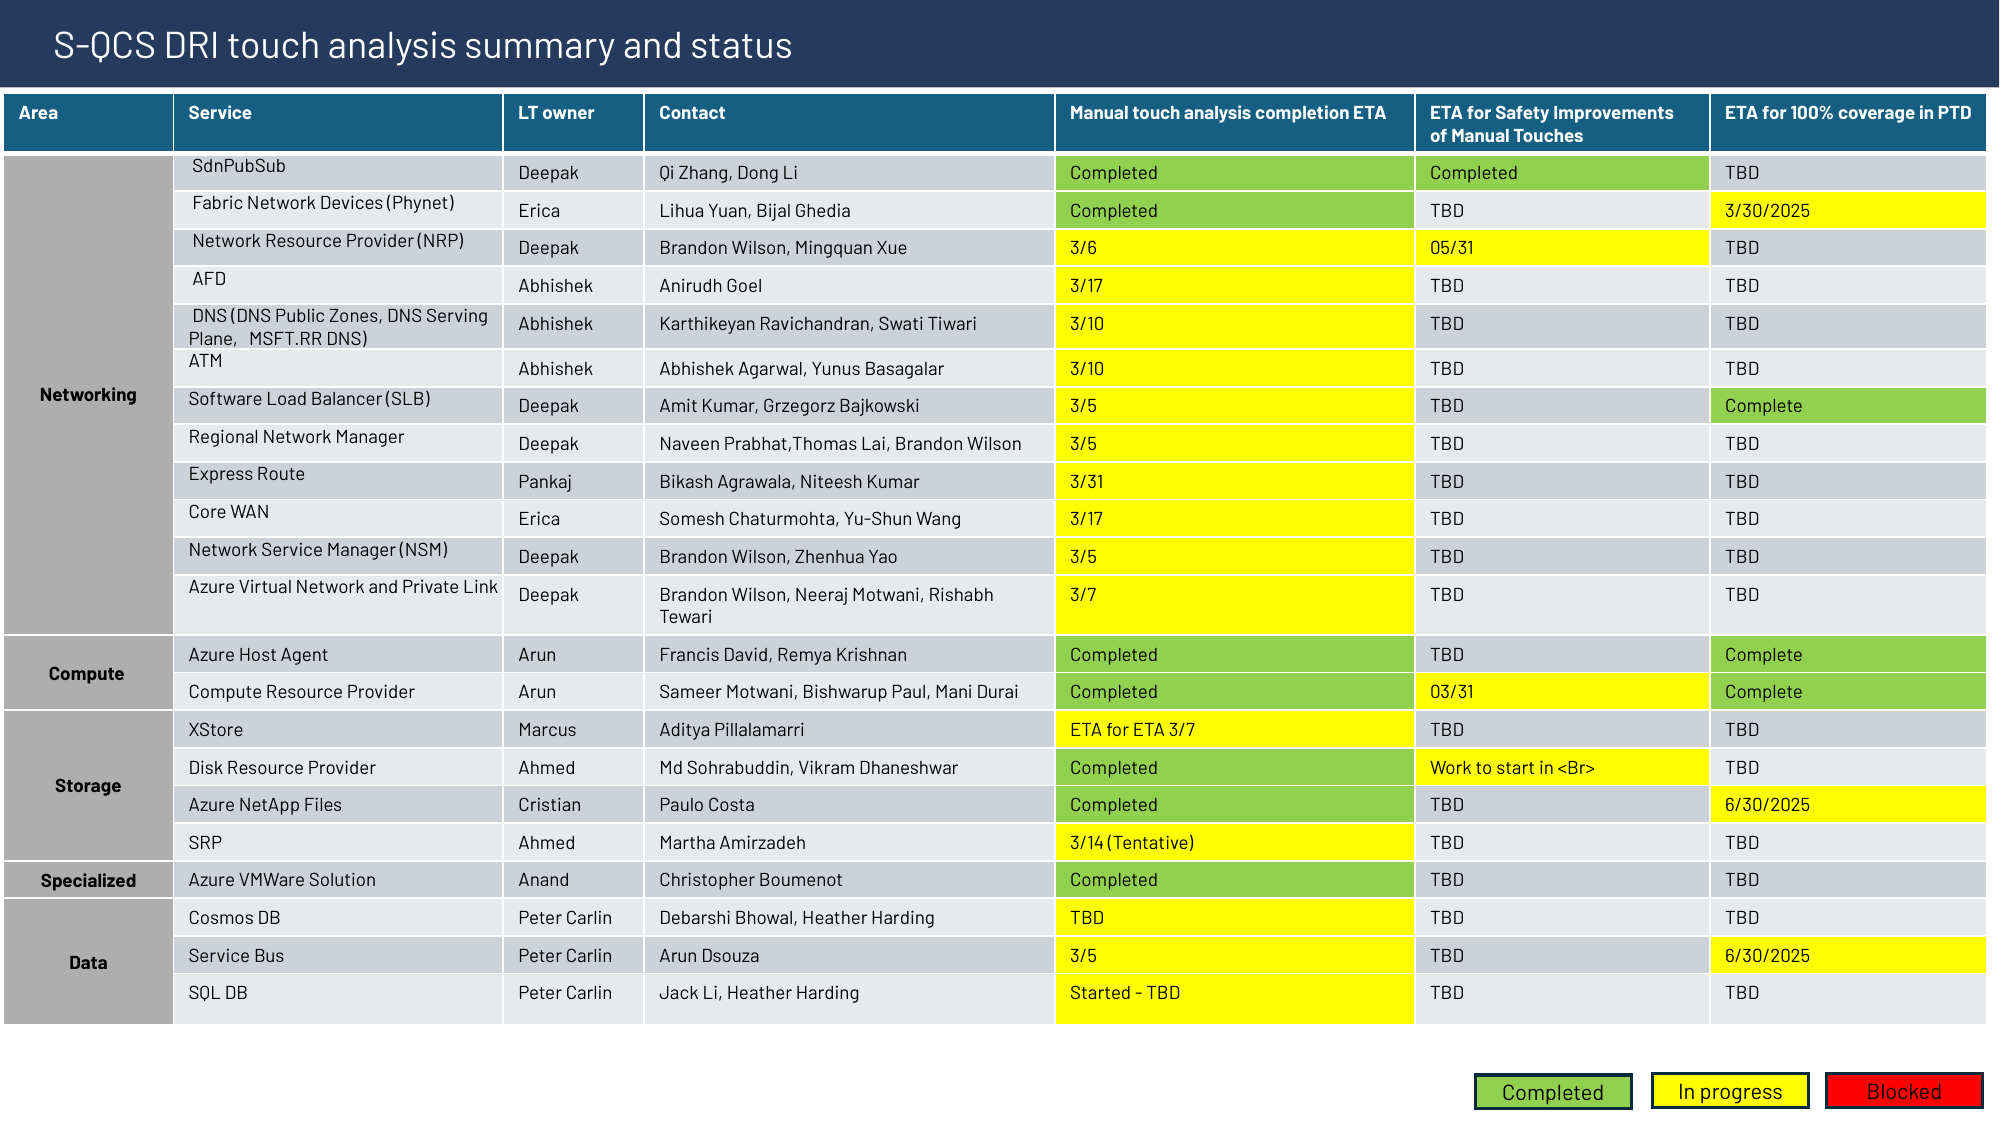

# S-QCS DRI touch analysis summary and status
| Area | Service | LT owner | Contact | Manual touch analysis completion ETA | ETA for Safety Improvements of Manual Touches | ETA for 100% coverage in PTD |
| --- | --- | --- | --- | --- | --- | --- |
| Networking | SdnPubSub | Deepak | Qi Zhang, Dong Li | Completed | Completed | TBD |
|  | Fabric Network Devices (Phynet) | Erica | Lihua Yuan, Bijal Ghedia | Completed | TBD | 3/30/2025 |
|  | Network Resource Provider (NRP) | Deepak | Brandon Wilson, Mingquan Xue | 3/6 | 05/31 | TBD |
|  | AFD | Abhishek | Anirudh Goel | 3/17 | TBD | TBD |
|  | DNS (DNS Public Zones, DNS Serving Plane, MSFT.RR DNS) | Abhishek | Karthikeyan Ravichandran, Swati Tiwari | 3/10 | TBD | TBD |
|  | ATM | Abhishek | Abhishek Agarwal, Yunus Basagalar | 3/10 | TBD | TBD |
|  | Software Load Balancer (SLB) | Deepak | Amit Kumar, Grzegorz Bajkowski | 3/5 | TBD | Complete |
|  | Regional Network Manager | Deepak | Naveen Prabhat,Thomas Lai, Brandon Wilson | 3/5 | TBD | TBD |
|  | Express Route | Pankaj | Bikash Agrawala, Niteesh Kumar | 3/31 | TBD | TBD |
|  | Core WAN | Erica | Somesh Chaturmohta, Yu-Shun Wang | 3/17 | TBD | TBD |
|  | Network Service Manager (NSM) | Deepak | Brandon Wilson, Zhenhua Yao | 3/5 | TBD | TBD |
|  | Azure Virtual Network and Private Link | Deepak | Brandon Wilson, Neeraj Motwani, Rishabh Tewari | 3/7 | TBD | TBD |
| Compute | Azure Host Agent | Arun | Francis David, Remya Krishnan | Completed | TBD | Complete |
|  | Compute Resource Provider | Arun | Sameer Motwani, Bishwarup Paul, Mani Durai | Completed | 03/31 | Complete |
| Storage | XStore | Marcus | Aditya Pillalamarri | ETA for ETA 3/7 | TBD | TBD |
|  | Disk Resource Provider | Ahmed | Md Sohrabuddin, Vikram Dhaneshwar | Completed | Work to start in <Br> | TBD |
|  | Azure NetApp Files | Cristian | Paulo Costa | Completed | TBD | 6/30/2025 |
|  | SRP | Ahmed | Martha Amirzadeh | 3/14 (Tentative) | TBD | TBD |
| Specialized | Azure VMWare Solution | Anand | Christopher Boumenot | Completed | TBD | TBD |
| Data | Cosmos DB | Peter Carlin | Debarshi Bhowal, Heather Harding | TBD | TBD | TBD |
|  | Service Bus | Peter Carlin | Arun Dsouza | 3/5 | TBD | 6/30/2025 |
|  | SQL DB | Peter Carlin | Jack Li, Heather Harding | Started - TBD | TBD | TBD |
In progress
Blocked
Completed